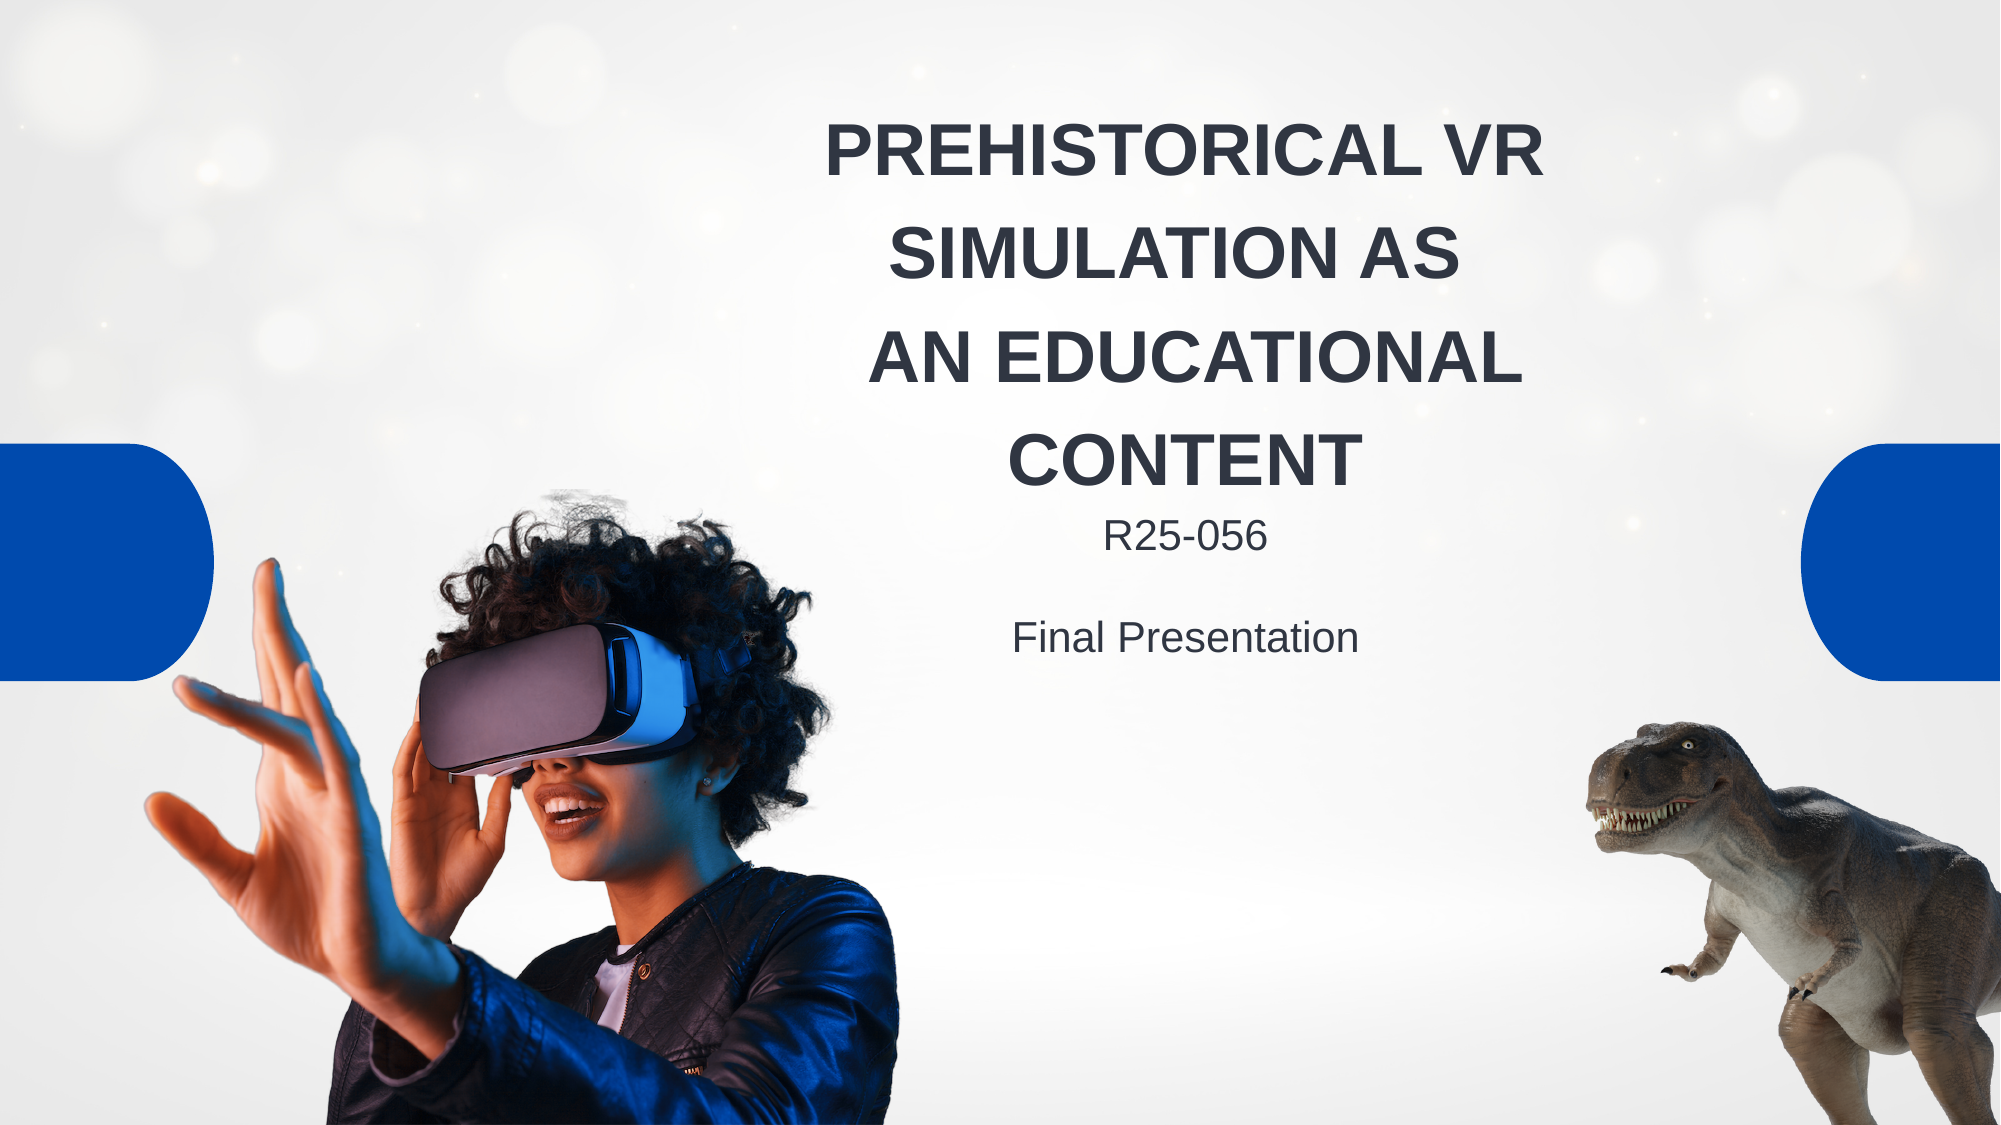

PREHISTORICAL VR SIMULATION AS
 AN EDUCATIONAL CONTENT
R25-056
Final Presentation